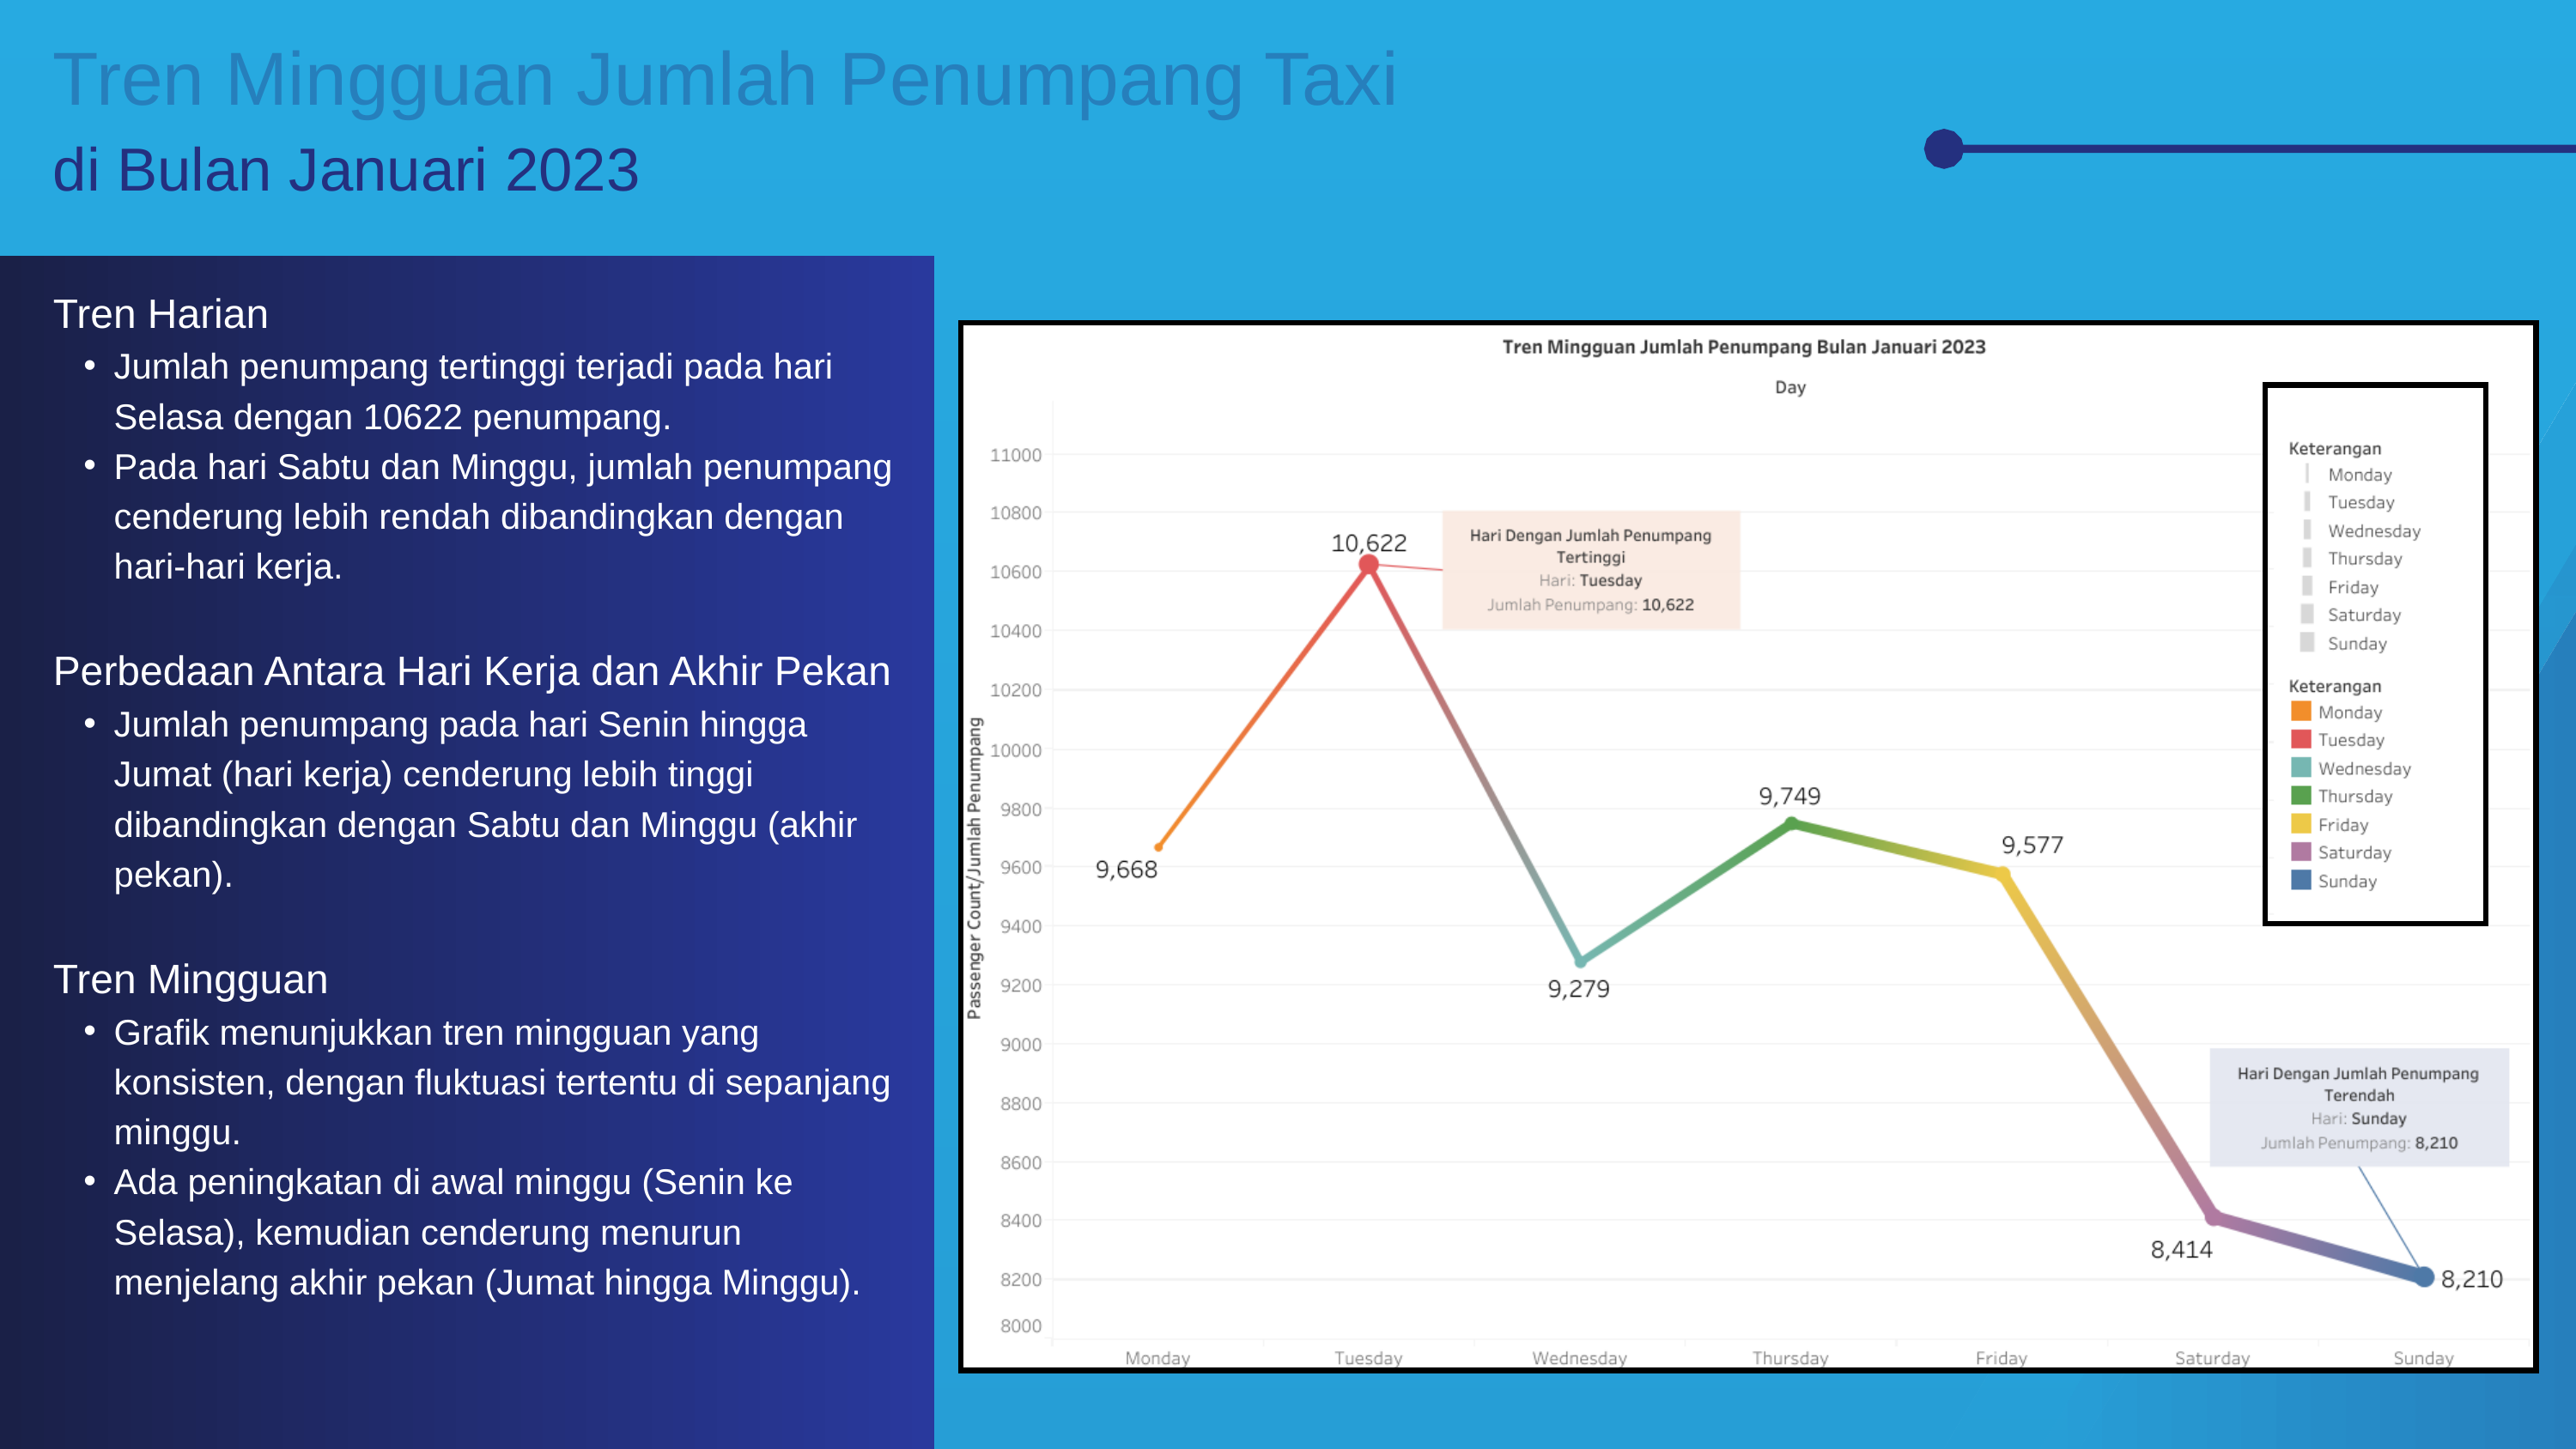

Tren Mingguan Jumlah Penumpang Taxi

di Bulan Januari 2023

Tren Harian
Jumlah penumpang tertinggi terjadi pada hari Selasa dengan 10622 penumpang.
Pada hari Sabtu dan Minggu, jumlah penumpang cenderung lebih rendah dibandingkan dengan hari-hari kerja.

Perbedaan Antara Hari Kerja dan Akhir Pekan
Jumlah penumpang pada hari Senin hingga Jumat (hari kerja) cenderung lebih tinggi dibandingkan dengan Sabtu dan Minggu (akhir pekan).

Tren Mingguan
Grafik menunjukkan tren mingguan yang konsisten, dengan fluktuasi tertentu di sepanjang minggu.
Ada peningkatan di awal minggu (Senin ke Selasa), kemudian cenderung menurun menjelang akhir pekan (Jumat hingga Minggu).